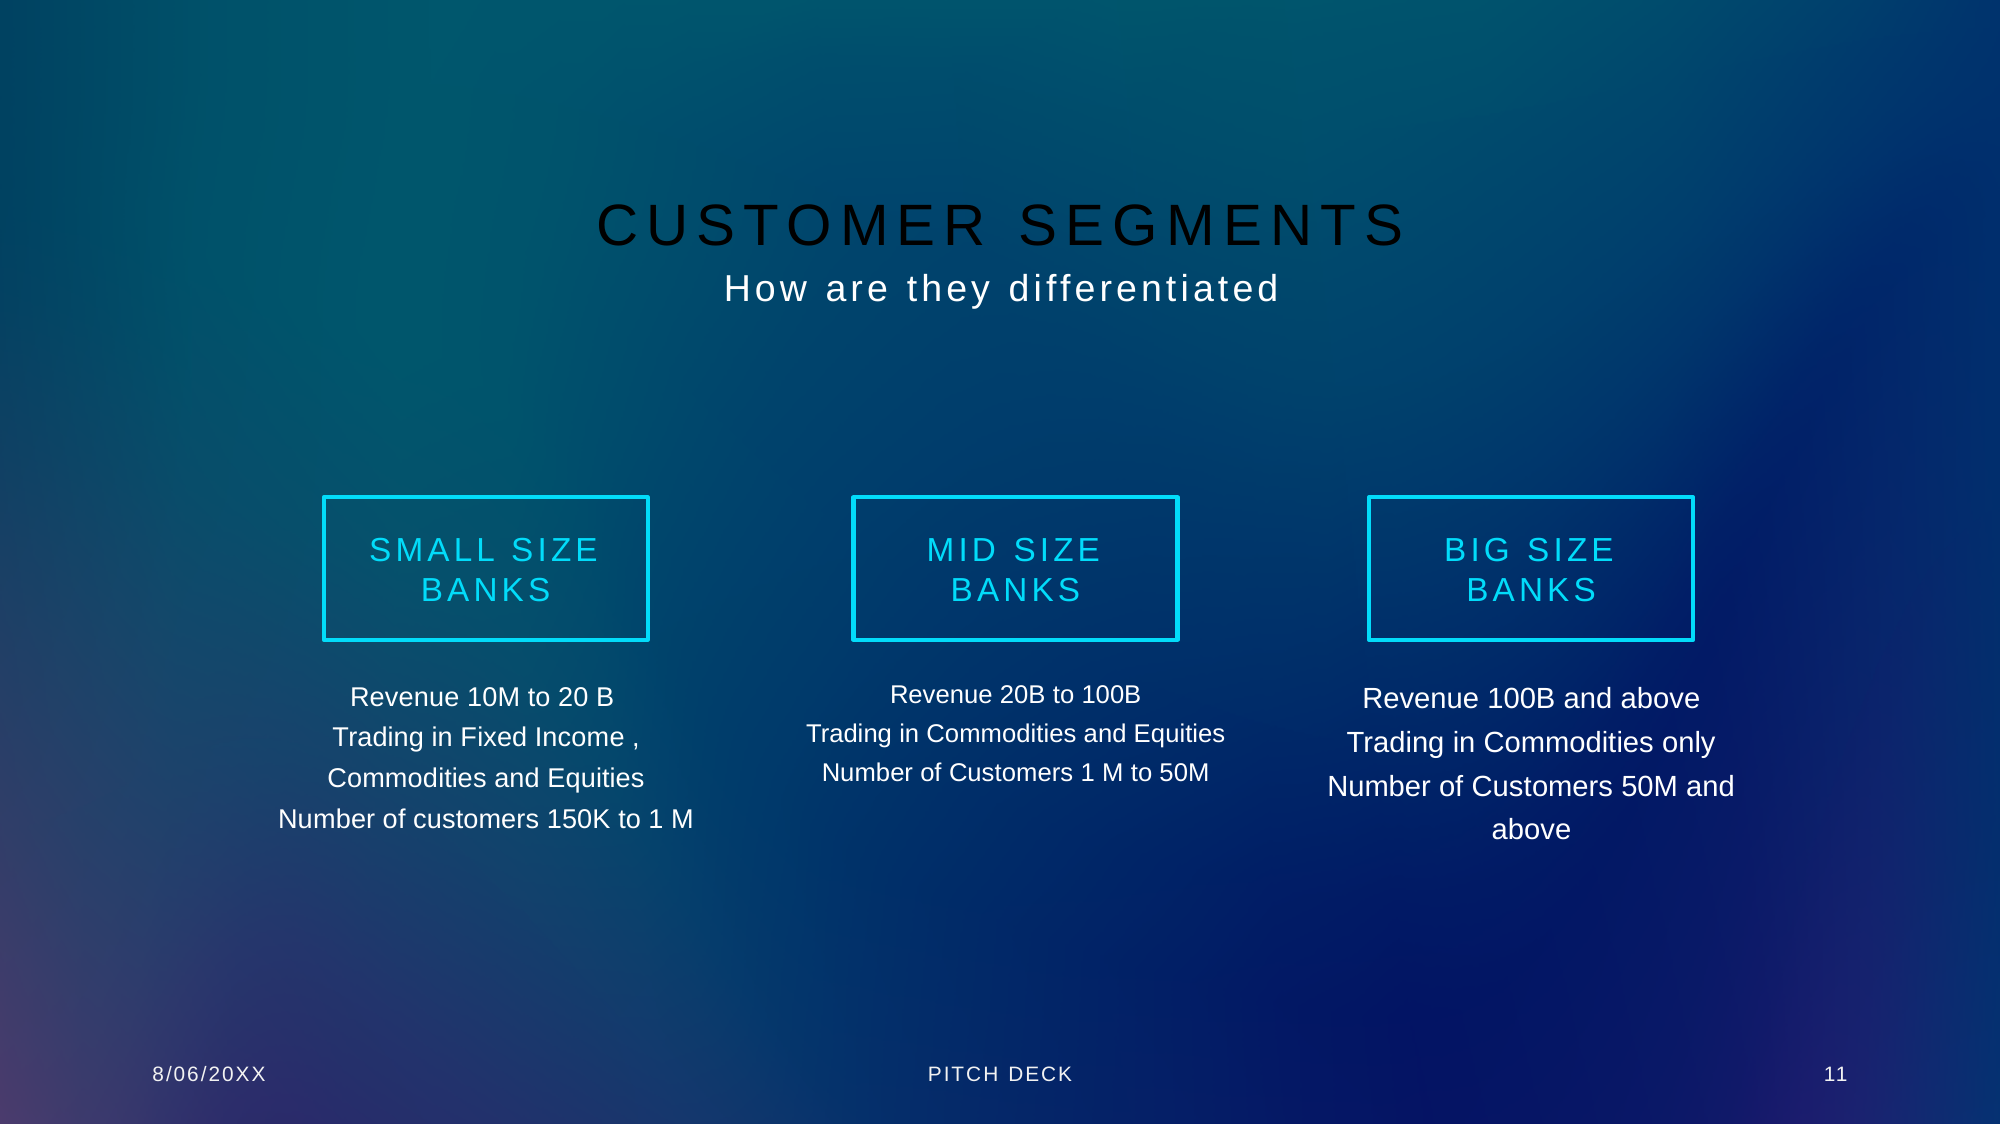

# Customer Segments
How are they differentiated
Small size Banks
Mid size banks
Big Size Banks
Revenue 10M to 20 B
Trading in Fixed Income , Commodities and Equities
Number of customers 150K to 1 M
Revenue 100B and above
Trading in Commodities only
Number of Customers 50M and above
Revenue 20B to 100B
Trading in Commodities and Equities
Number of Customers 1 M to 50M

8/06/20XX
PITCH DECK
11